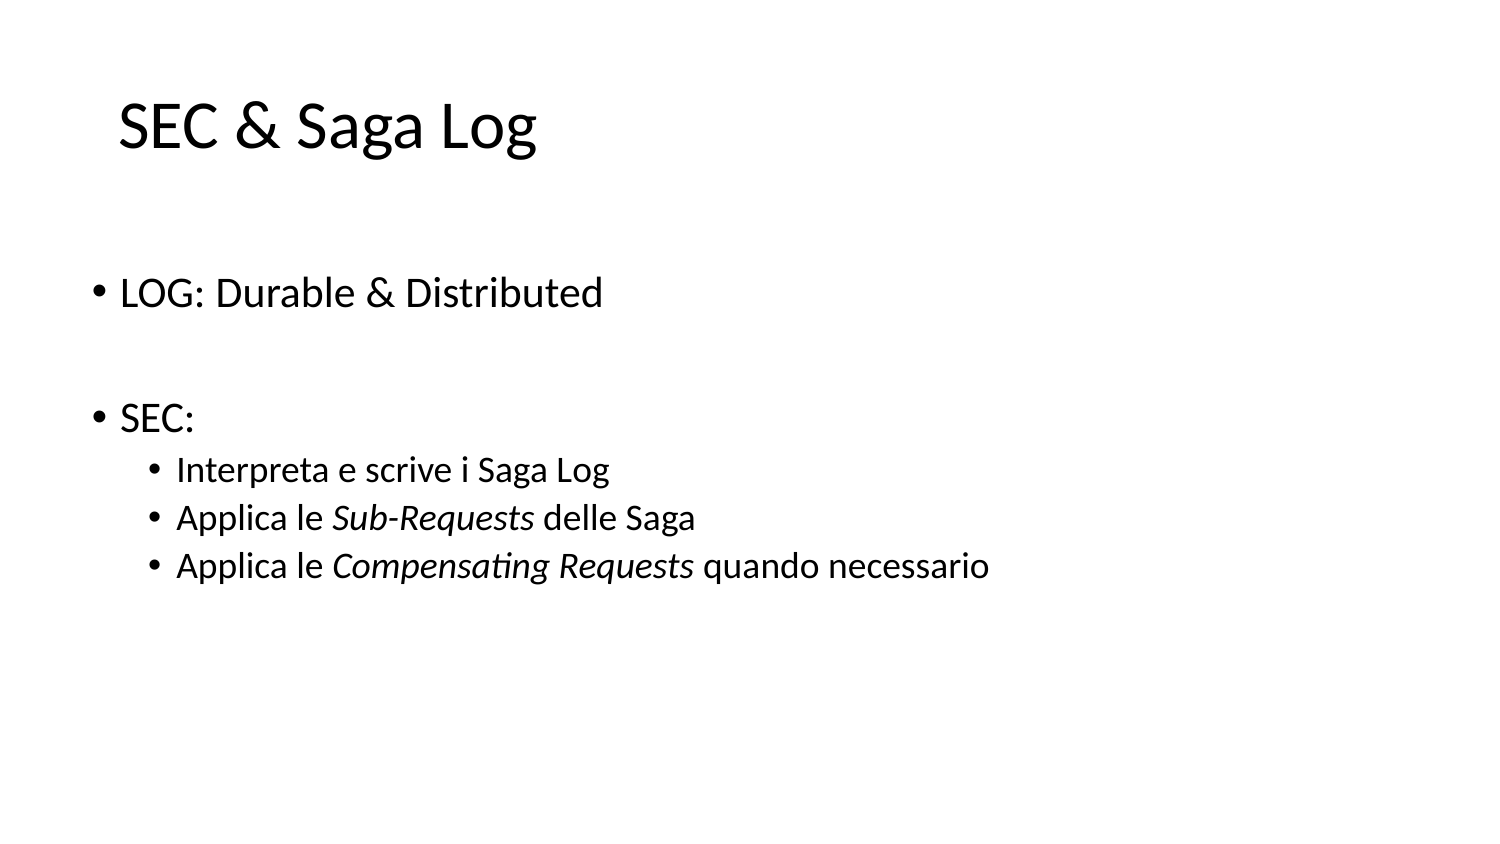

# SEC & Saga Log
LOG: Durable & Distributed

SEC:
Interpreta e scrive i Saga Log
Applica le Sub-Requests delle Saga
Applica le Compensating Requests quando necessario